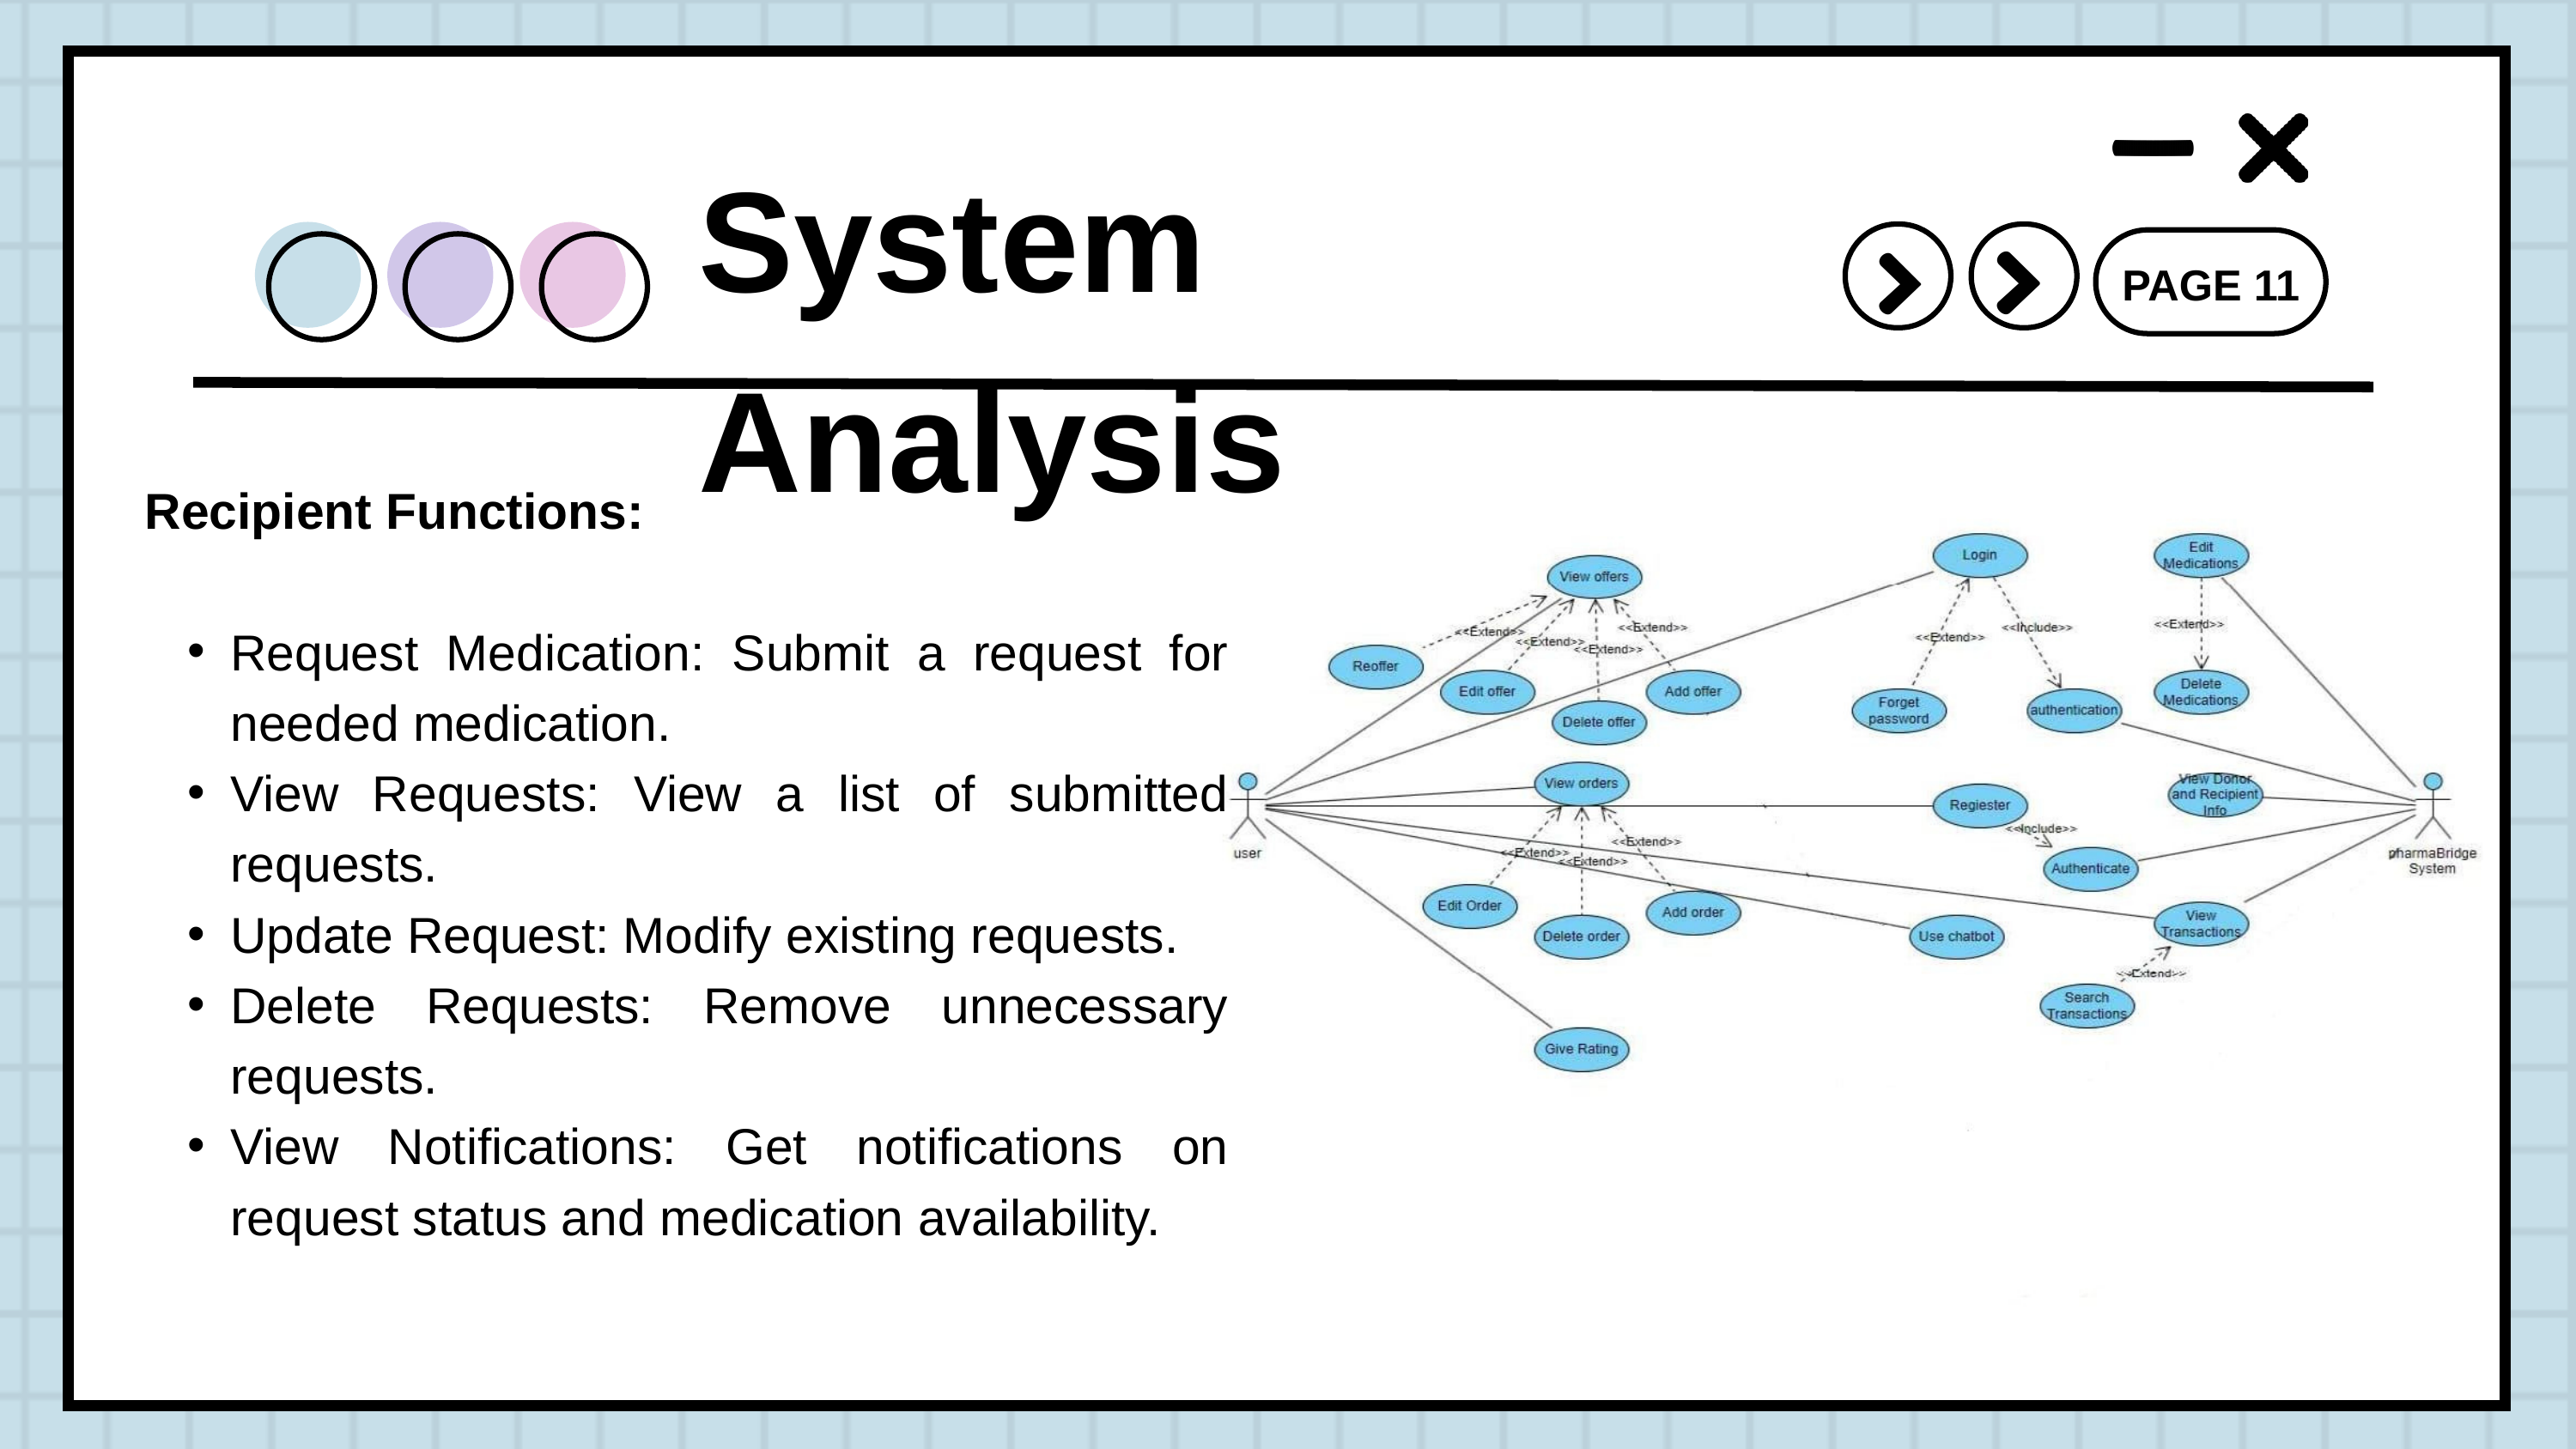

System Analysis

PAGE 11

Recipient Functions:

Request Medication: Submit a request for needed medication.
View Requests: View a list of submitted requests.
Update Request: Modify existing requests.
Delete Requests: Remove unnecessary requests.
View Notifications: Get notifications on request status and medication availability.